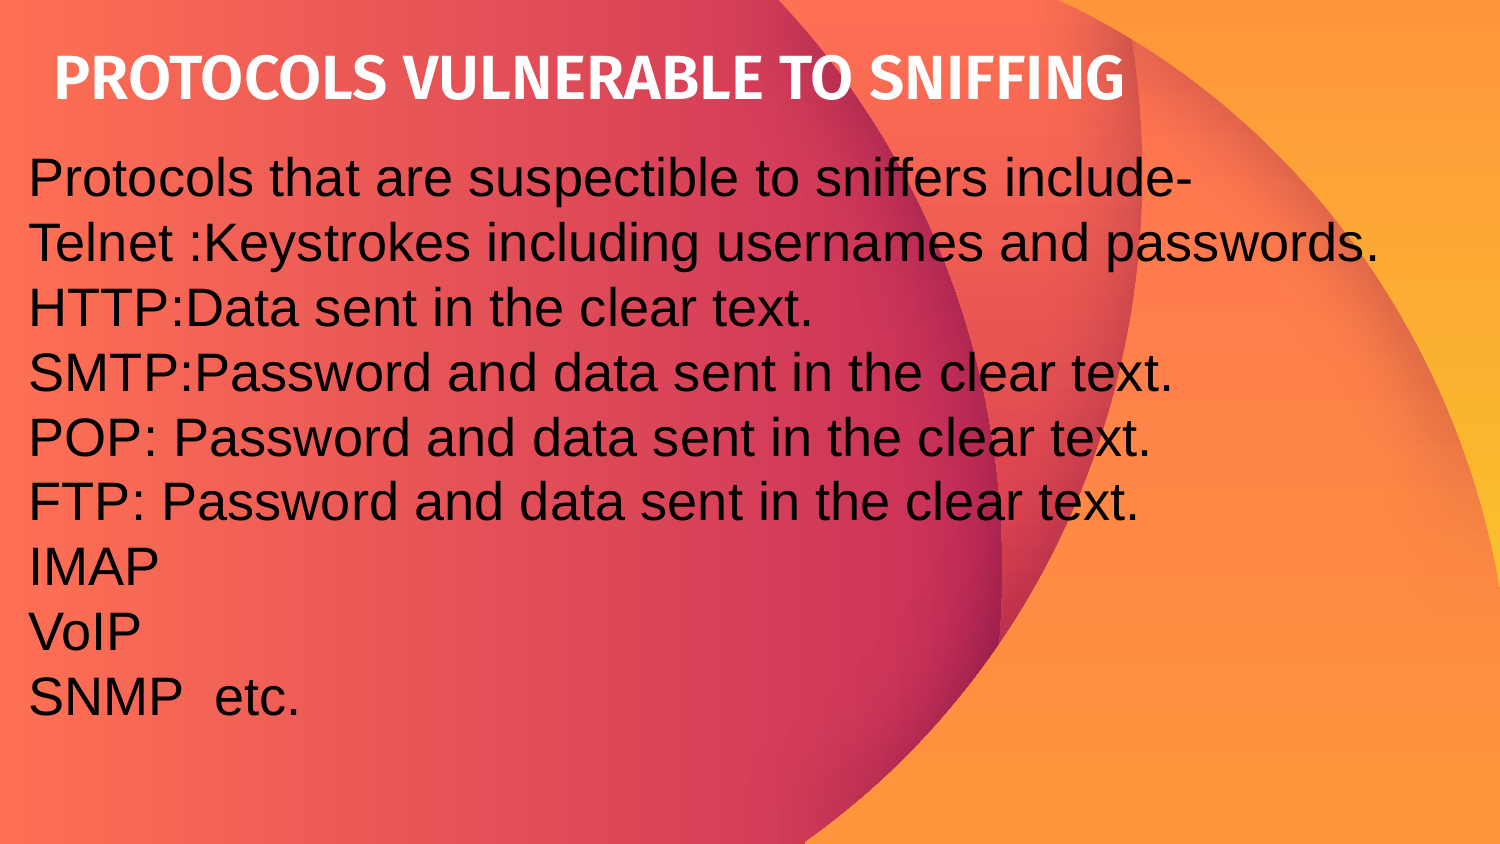

# PROTOCOLS VULNERABLE TO SNIFFING
Protocols that are suspectible to sniffers include-
Telnet :Keystrokes including usernames and passwords.
HTTP:Data sent in the clear text.
SMTP:Password and data sent in the clear text.
POP: Password and data sent in the clear text.
FTP: Password and data sent in the clear text.
IMAP
VoIP
SNMP  etc.